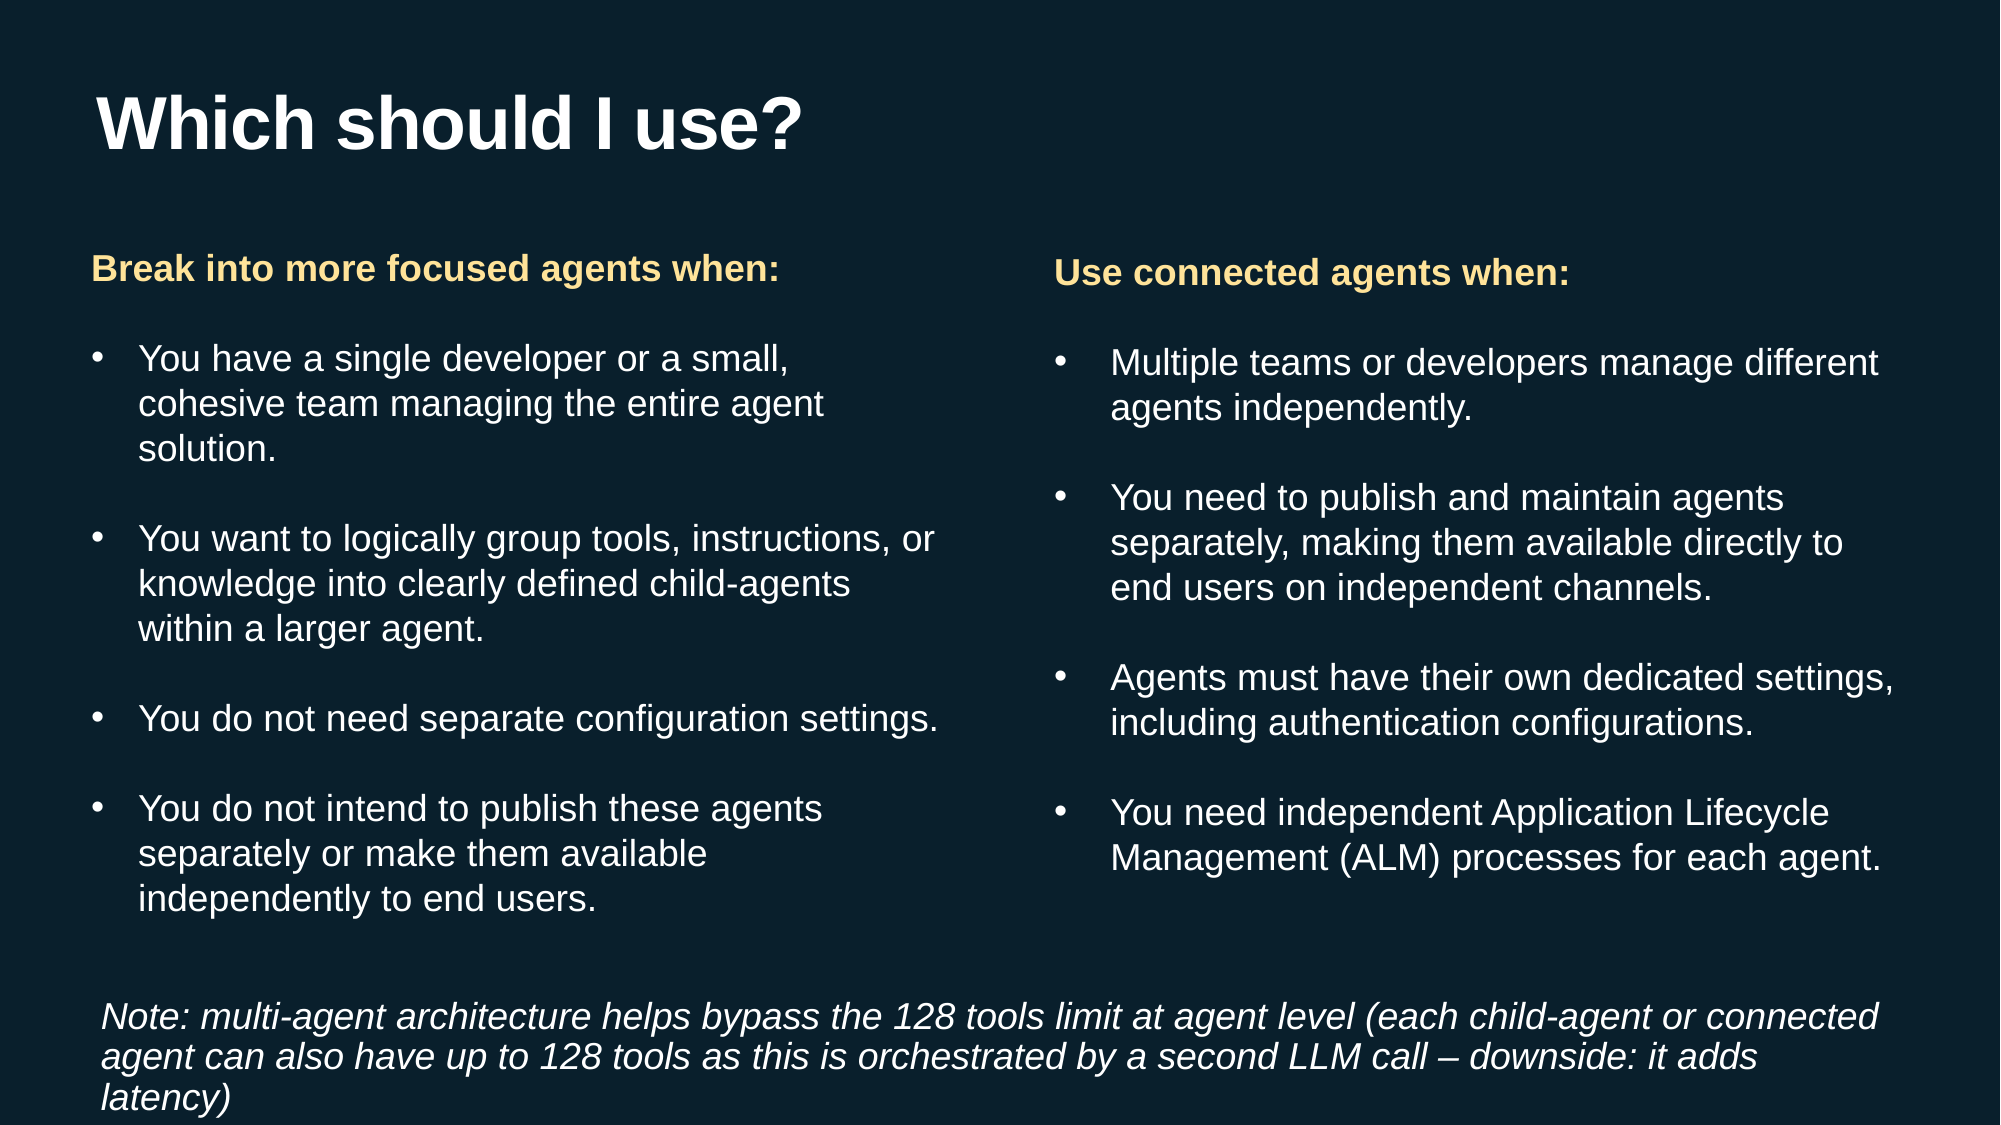

# Which should I use?
Break into more focused agents when:

You have a single developer or a small, cohesive team managing the entire agent solution.

You want to logically group tools, instructions, or knowledge into clearly defined child-agents within a larger agent.

You do not need separate configuration settings.

You do not intend to publish these agents separately or make them available independently to end users.

Use connected agents when:

Multiple teams or developers manage different agents independently.

You need to publish and maintain agents separately, making them available directly to end users on independent channels.

Agents must have their own dedicated settings, including authentication configurations.

You need independent Application Lifecycle Management (ALM) processes for each agent.

Note: multi-agent architecture helps bypass the 128 tools limit at agent level (each child-agent or connected agent can also have up to 128 tools as this is orchestrated by a second LLM call – downside: it adds latency)